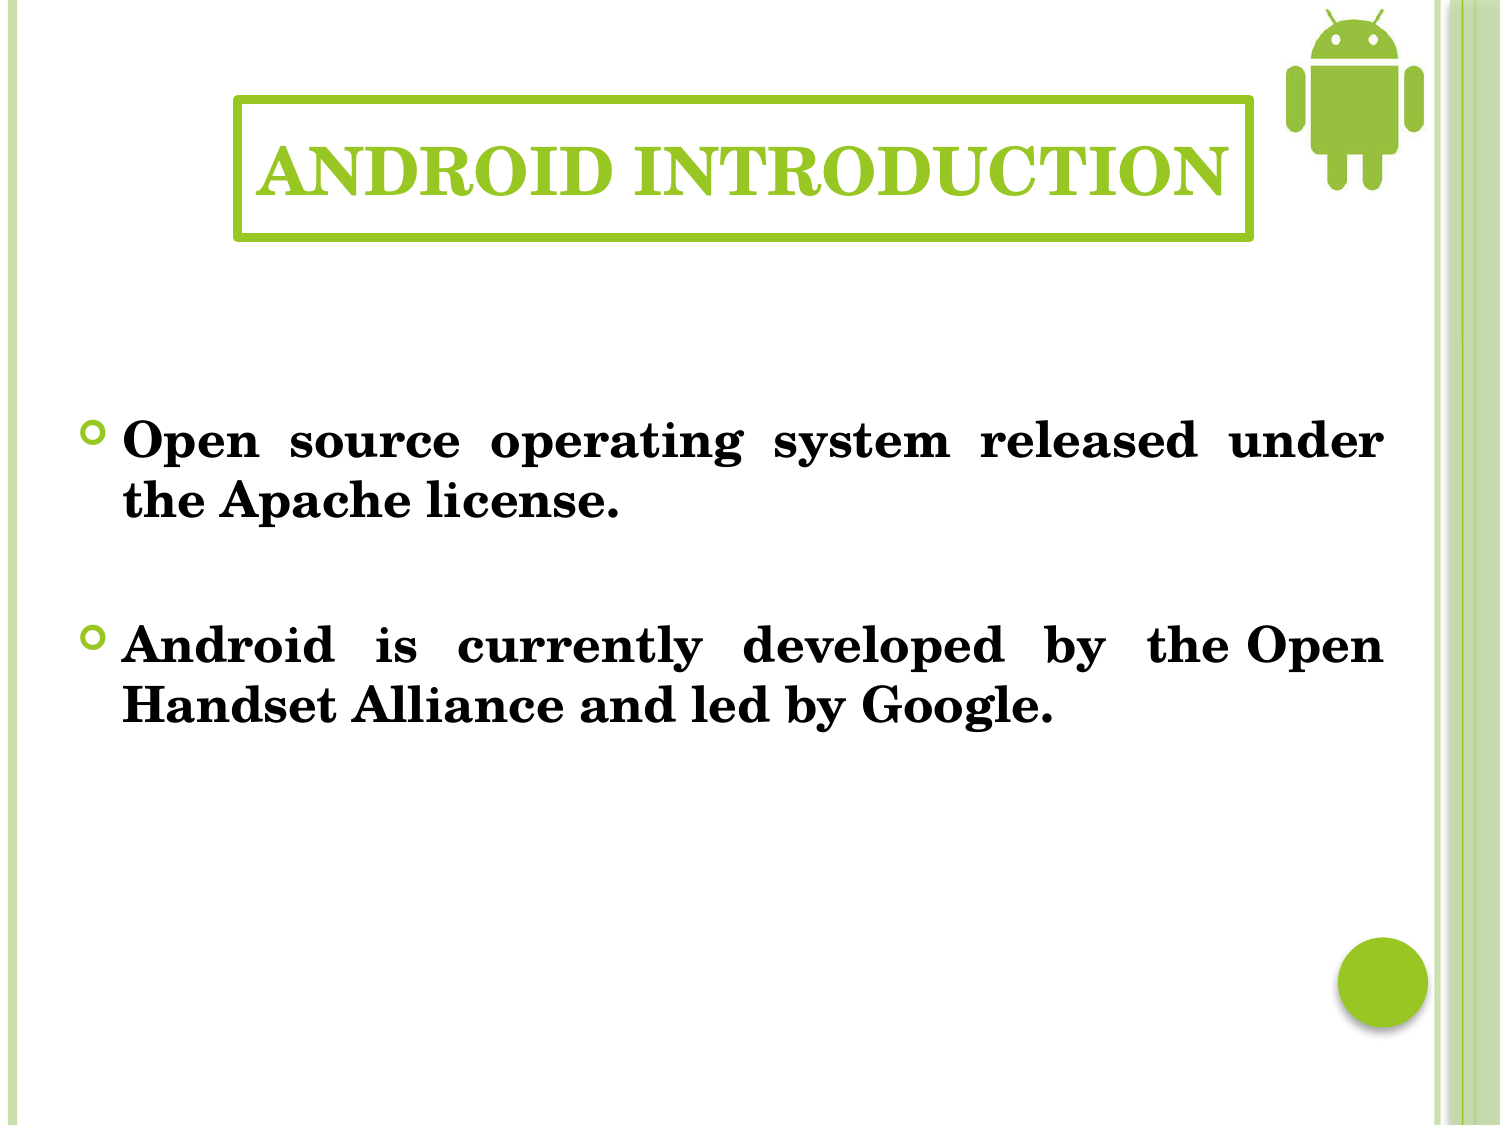

# ANDROID INTRODUCTION
Open source operating system released under the Apache license.

Android is currently developed by the Open Handset Alliance and led by Google.